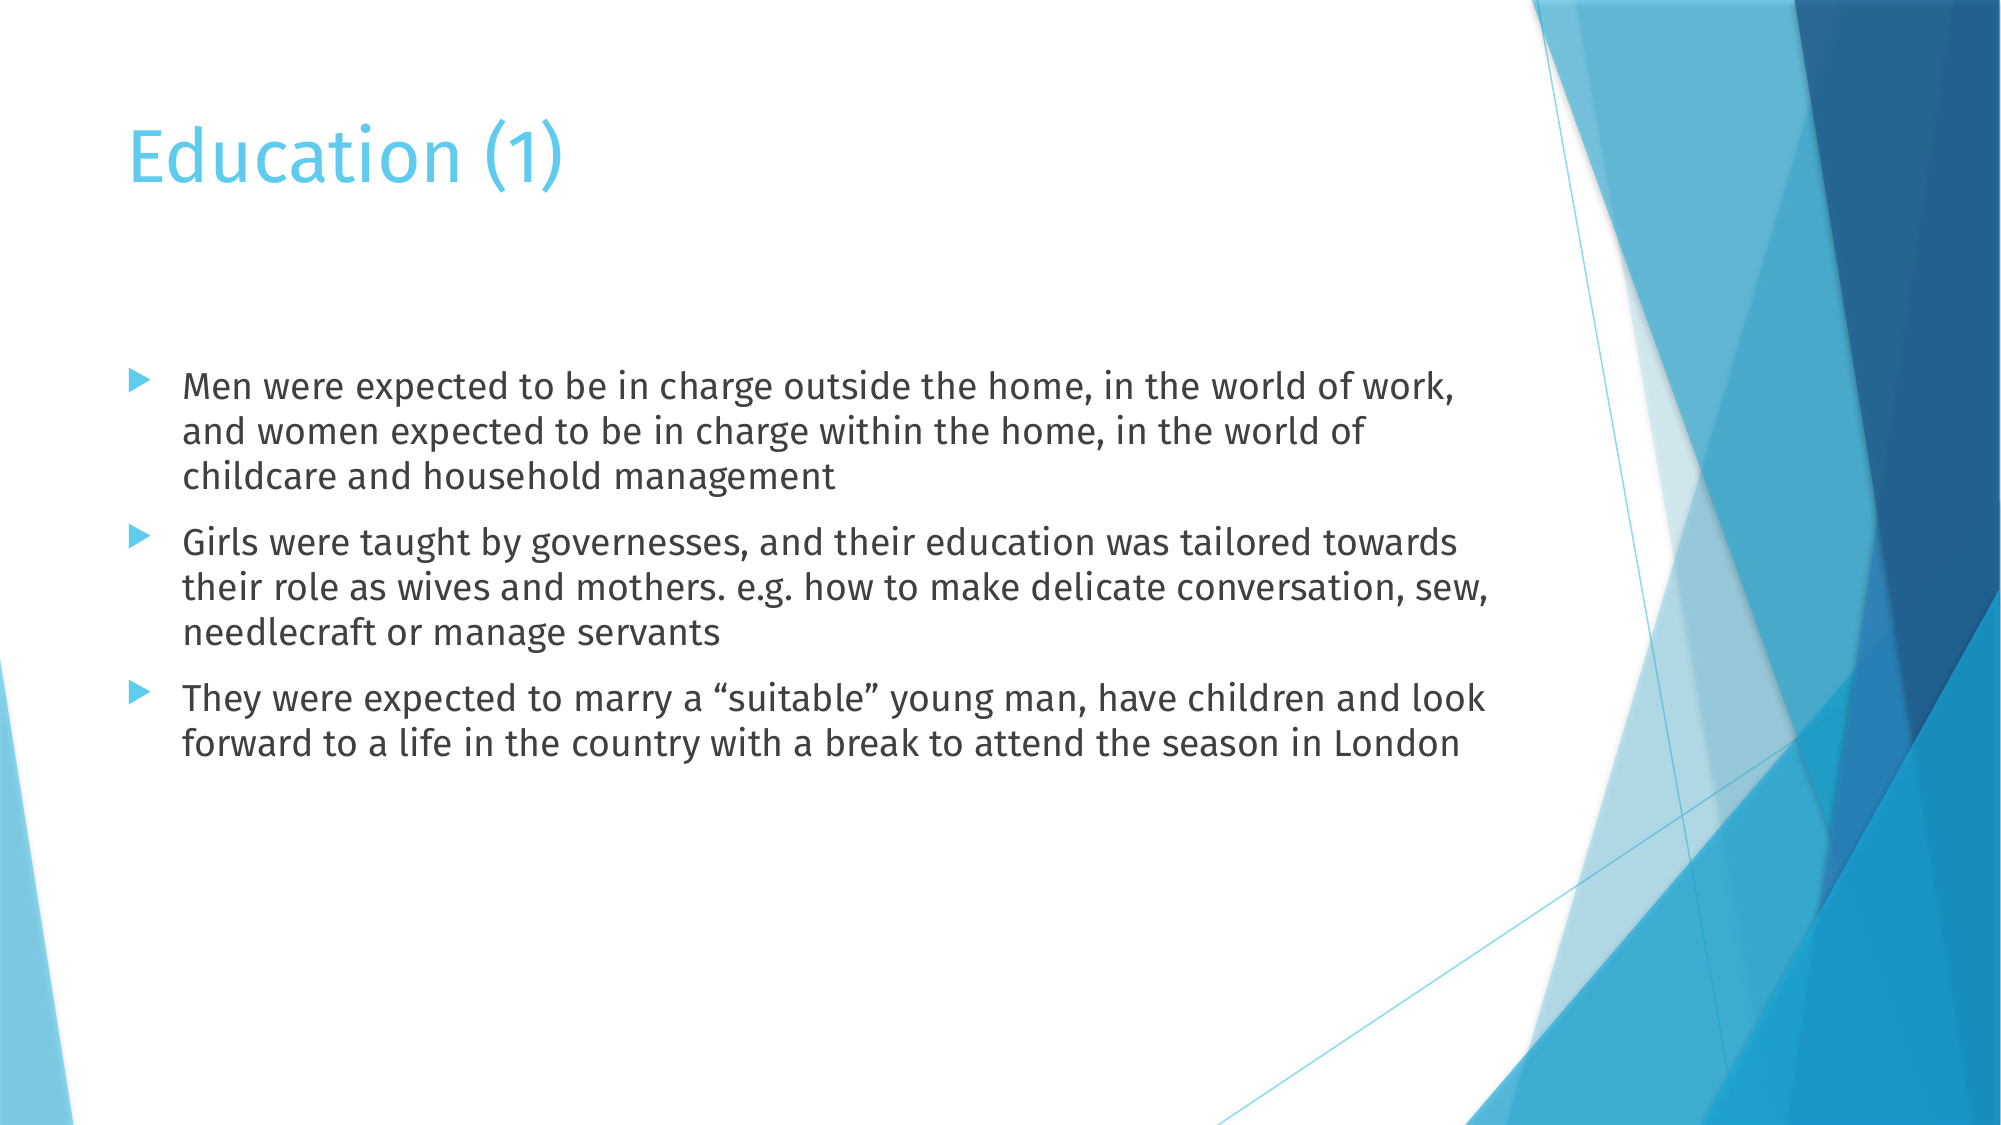

# Education (1)
Men were expected to be in charge outside the home, in the world of work, and women expected to be in charge within the home, in the world of childcare and household management
Girls were taught by governesses, and their education was tailored towards their role as wives and mothers. e.g. how to make delicate conversation, sew, needlecraft or manage servants
They were expected to marry a “suitable” young man, have children and look forward to a life in the country with a break to attend the season in London